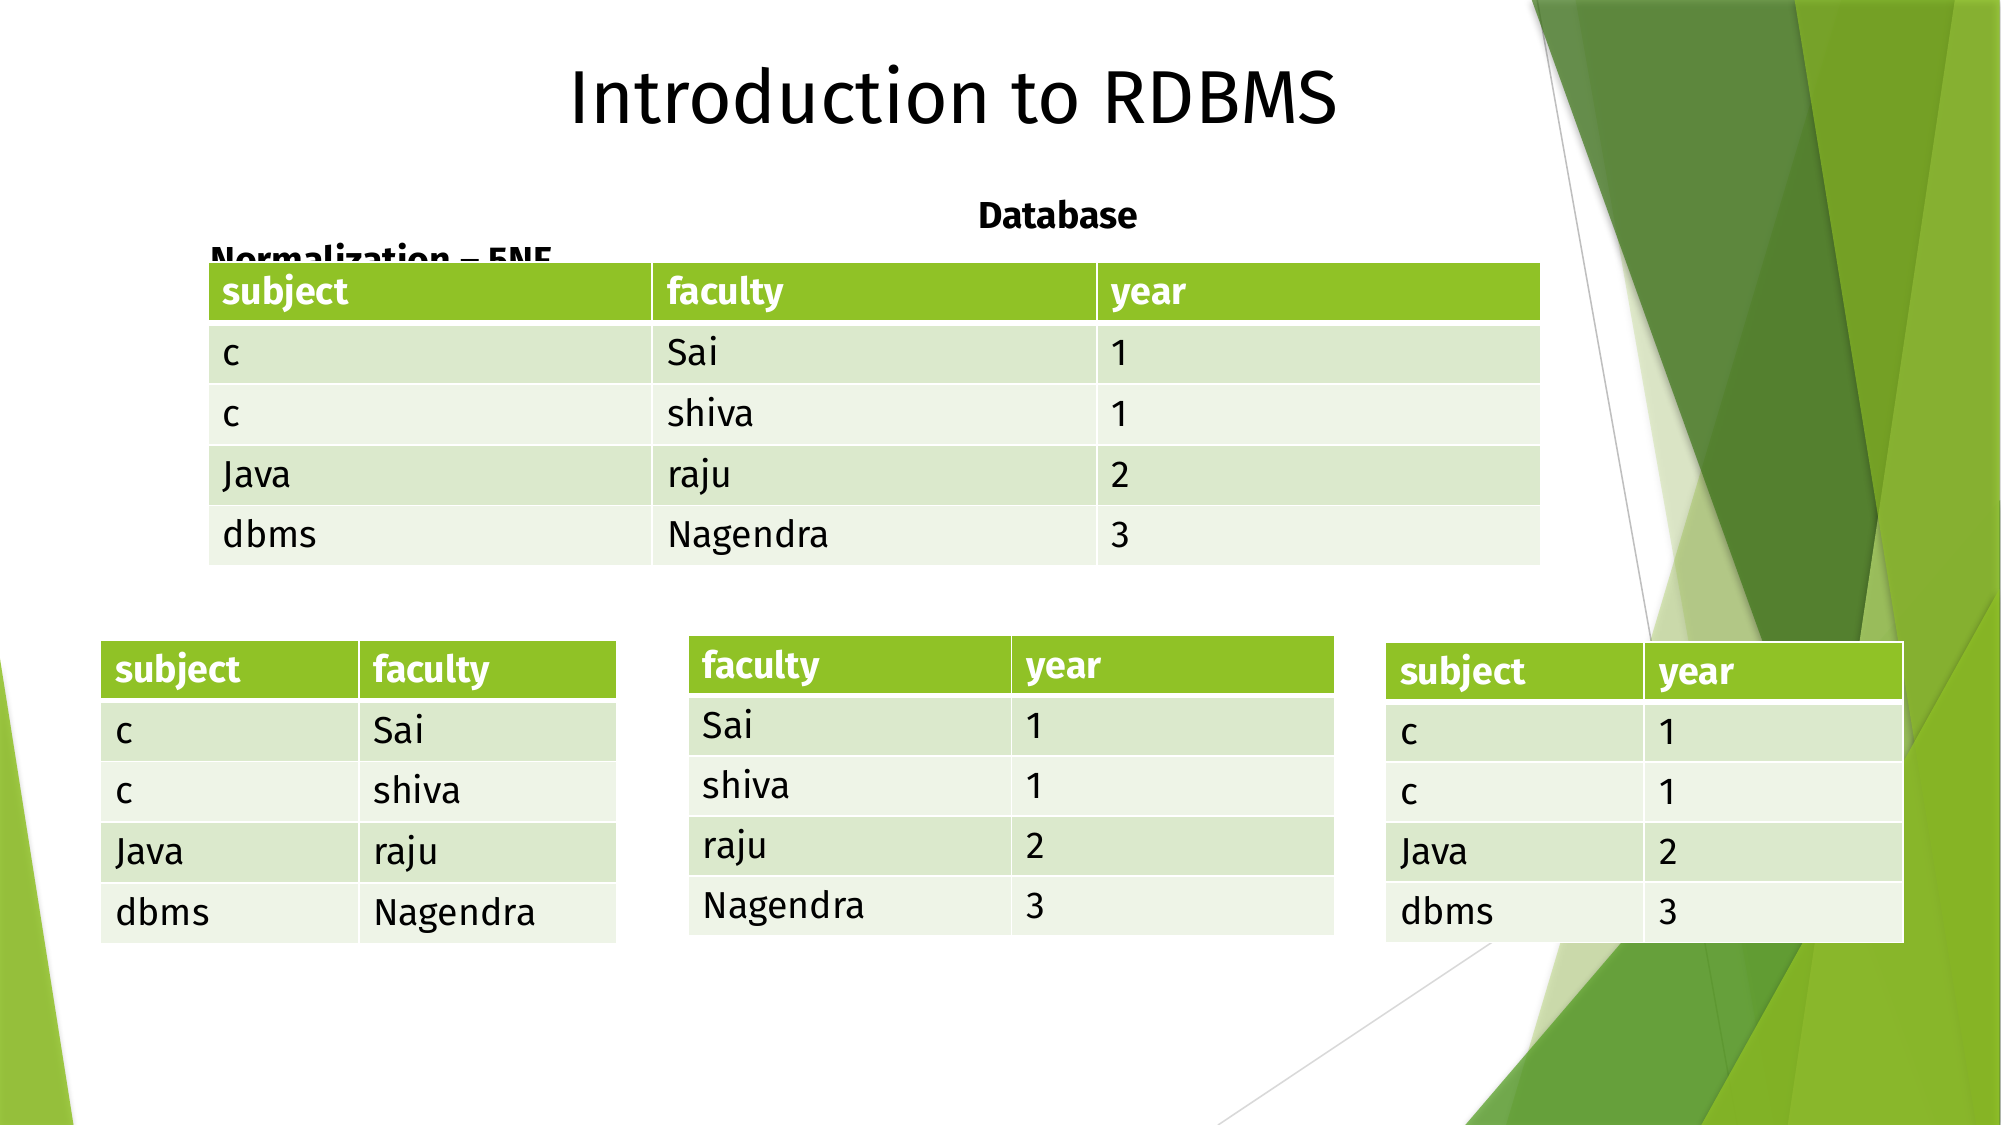

# Introduction to RDBMS
					  Database Normalization – 5NF
| subject | faculty | year |
| --- | --- | --- |
| c | Sai | 1 |
| c | shiva | 1 |
| Java | raju | 2 |
| dbms | Nagendra | 3 |
| faculty | year |
| --- | --- |
| Sai | 1 |
| shiva | 1 |
| raju | 2 |
| Nagendra | 3 |
| subject | faculty |
| --- | --- |
| c | Sai |
| c | shiva |
| Java | raju |
| dbms | Nagendra |
| subject | year |
| --- | --- |
| c | 1 |
| c | 1 |
| Java | 2 |
| dbms | 3 |